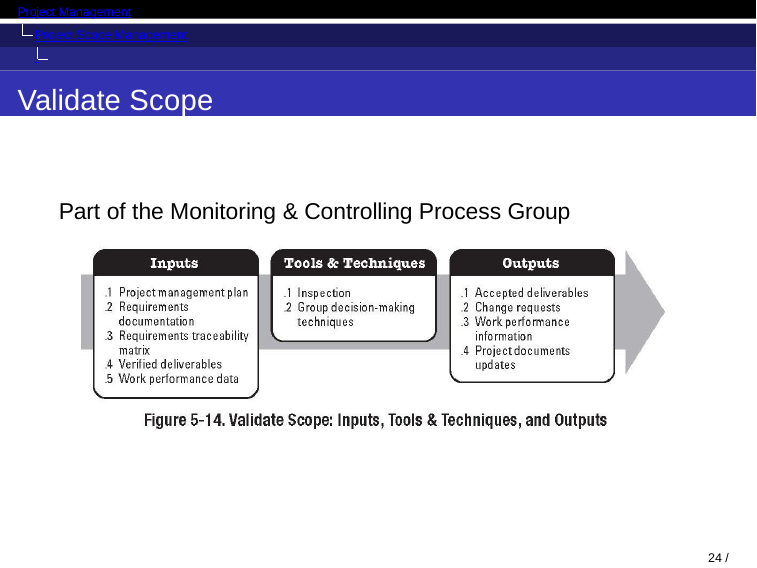

Project Management
Project Scope Management  Introduction

Validate Scope
Part of the Monitoring & Controlling Process Group

24 / 53